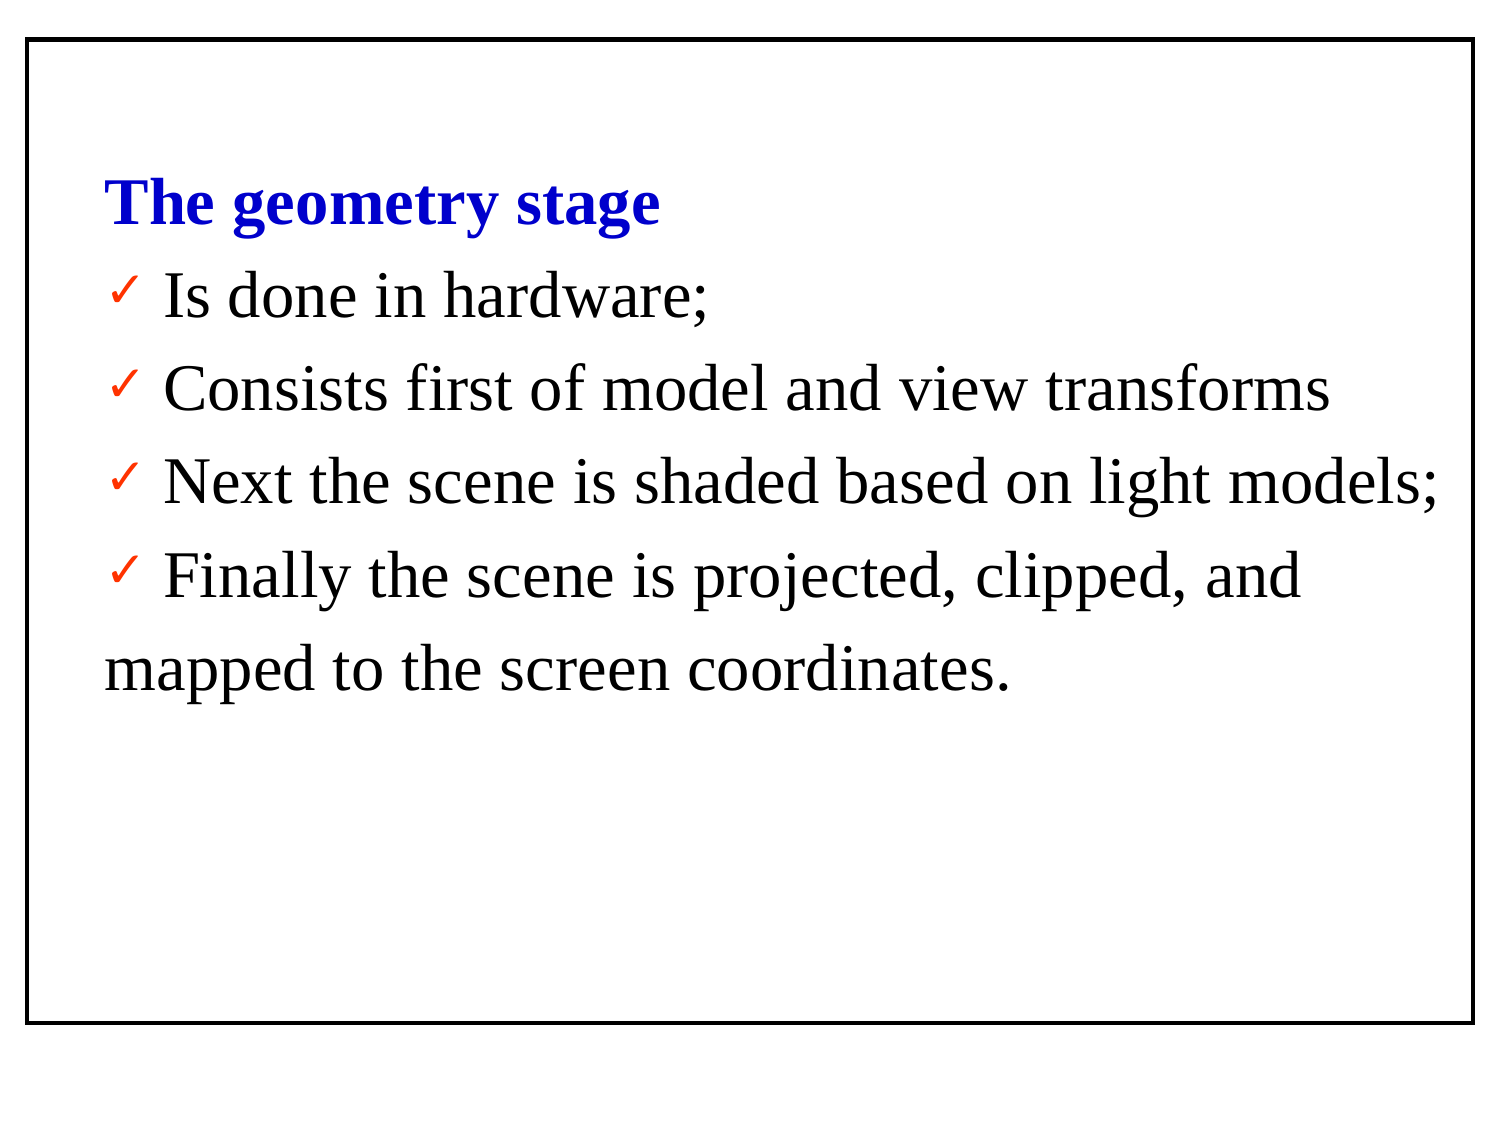

The geometry stage
 Is done in hardware;
 Consists first of model and view transforms
 Next the scene is shaded based on light models;
 Finally the scene is projected, clipped, and
mapped to the screen coordinates.